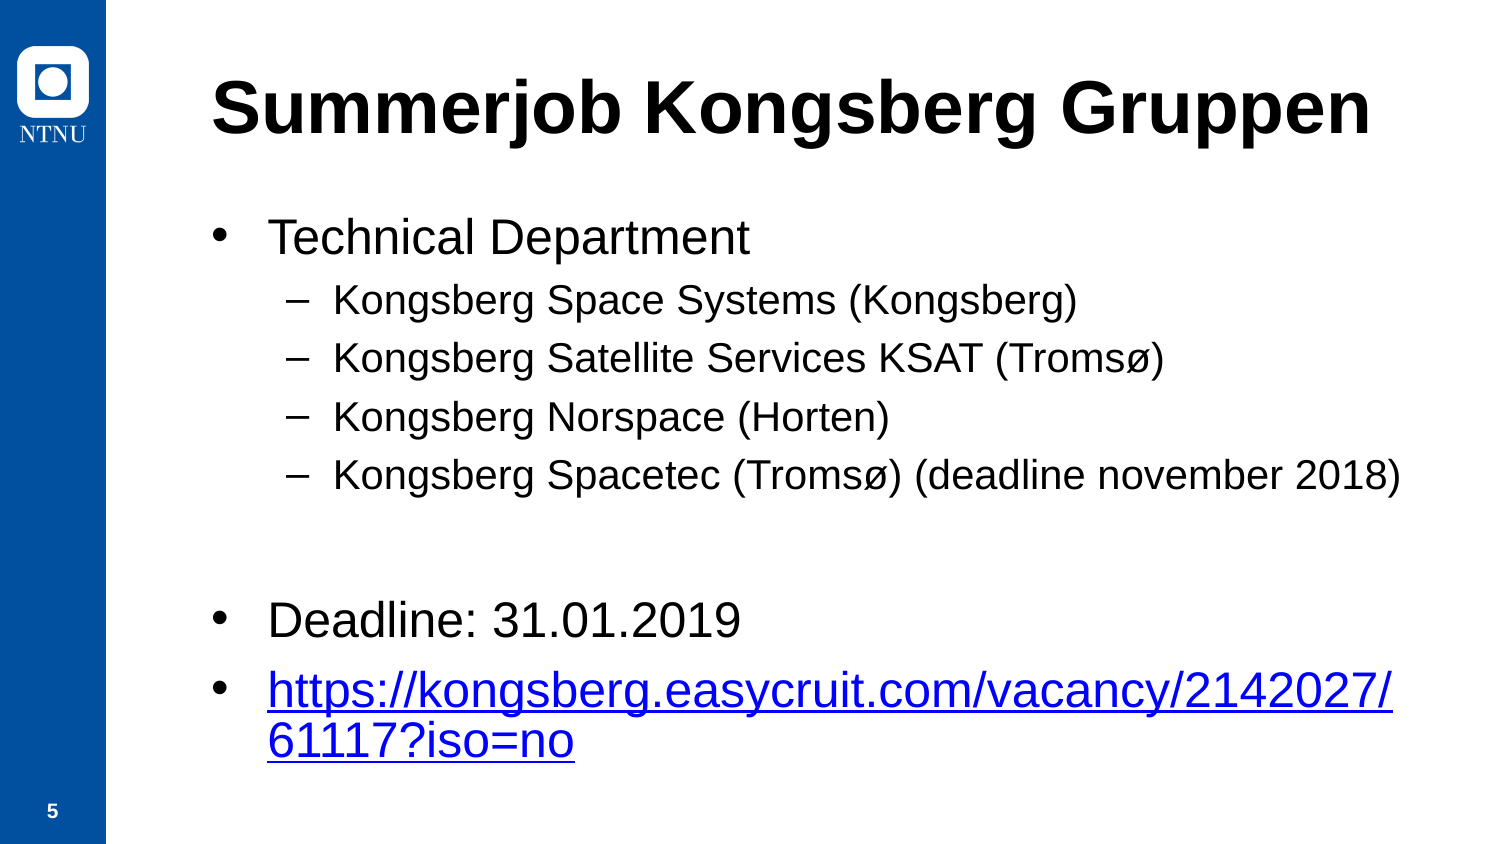

# Summerjob Kongsberg Gruppen
Technical Department
Kongsberg Space Systems (Kongsberg)
Kongsberg Satellite Services KSAT (Tromsø)
Kongsberg Norspace (Horten)
Kongsberg Spacetec (Tromsø) (deadline november 2018)

Deadline: 31.01.2019
https://kongsberg.easycruit.com/vacancy/2142027/61117?iso=no